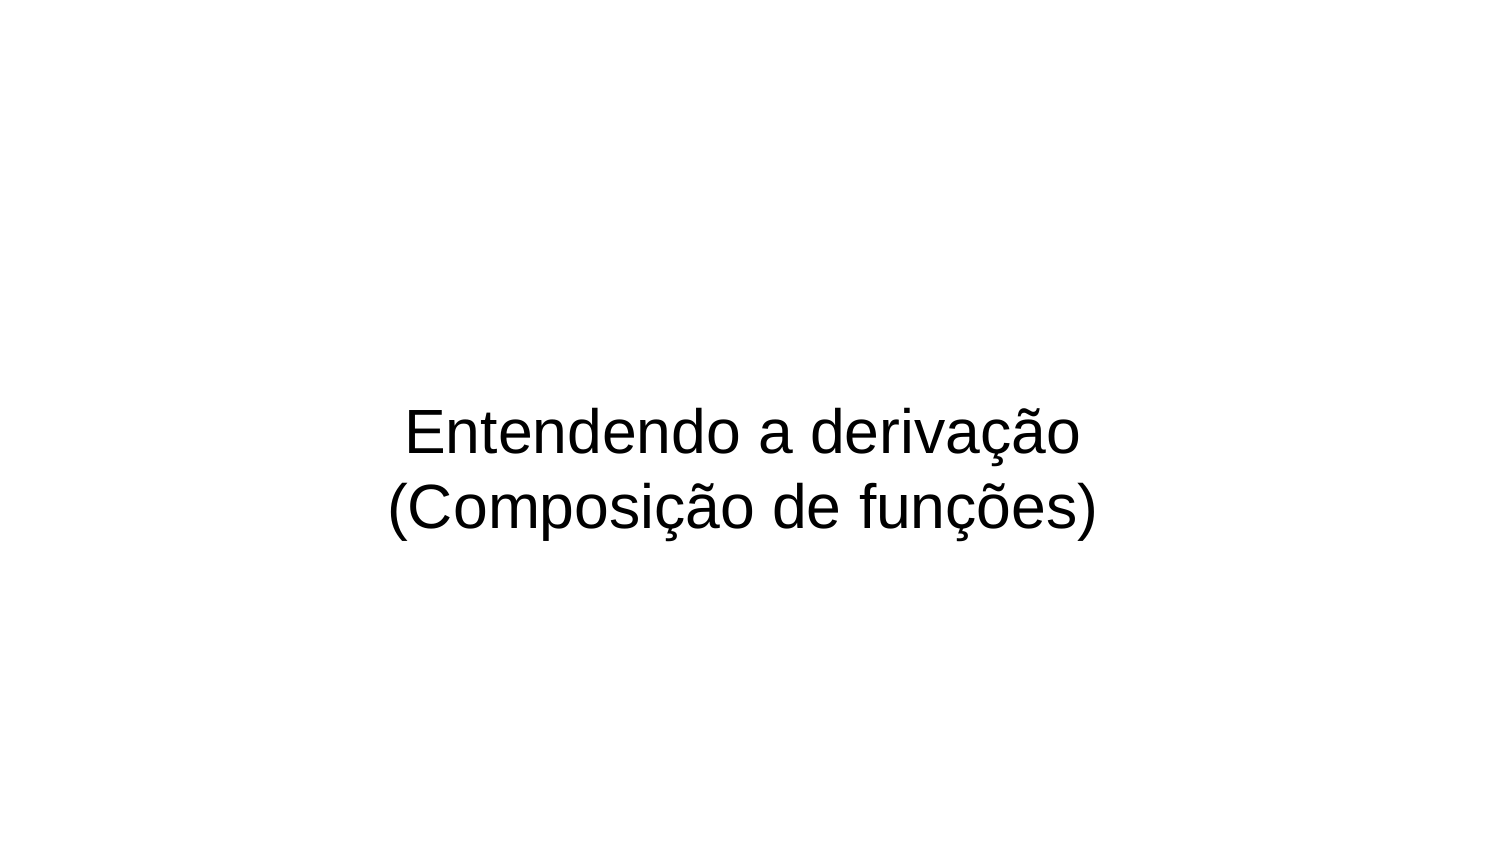

Entendendo a derivação
(Composição de funções)
22